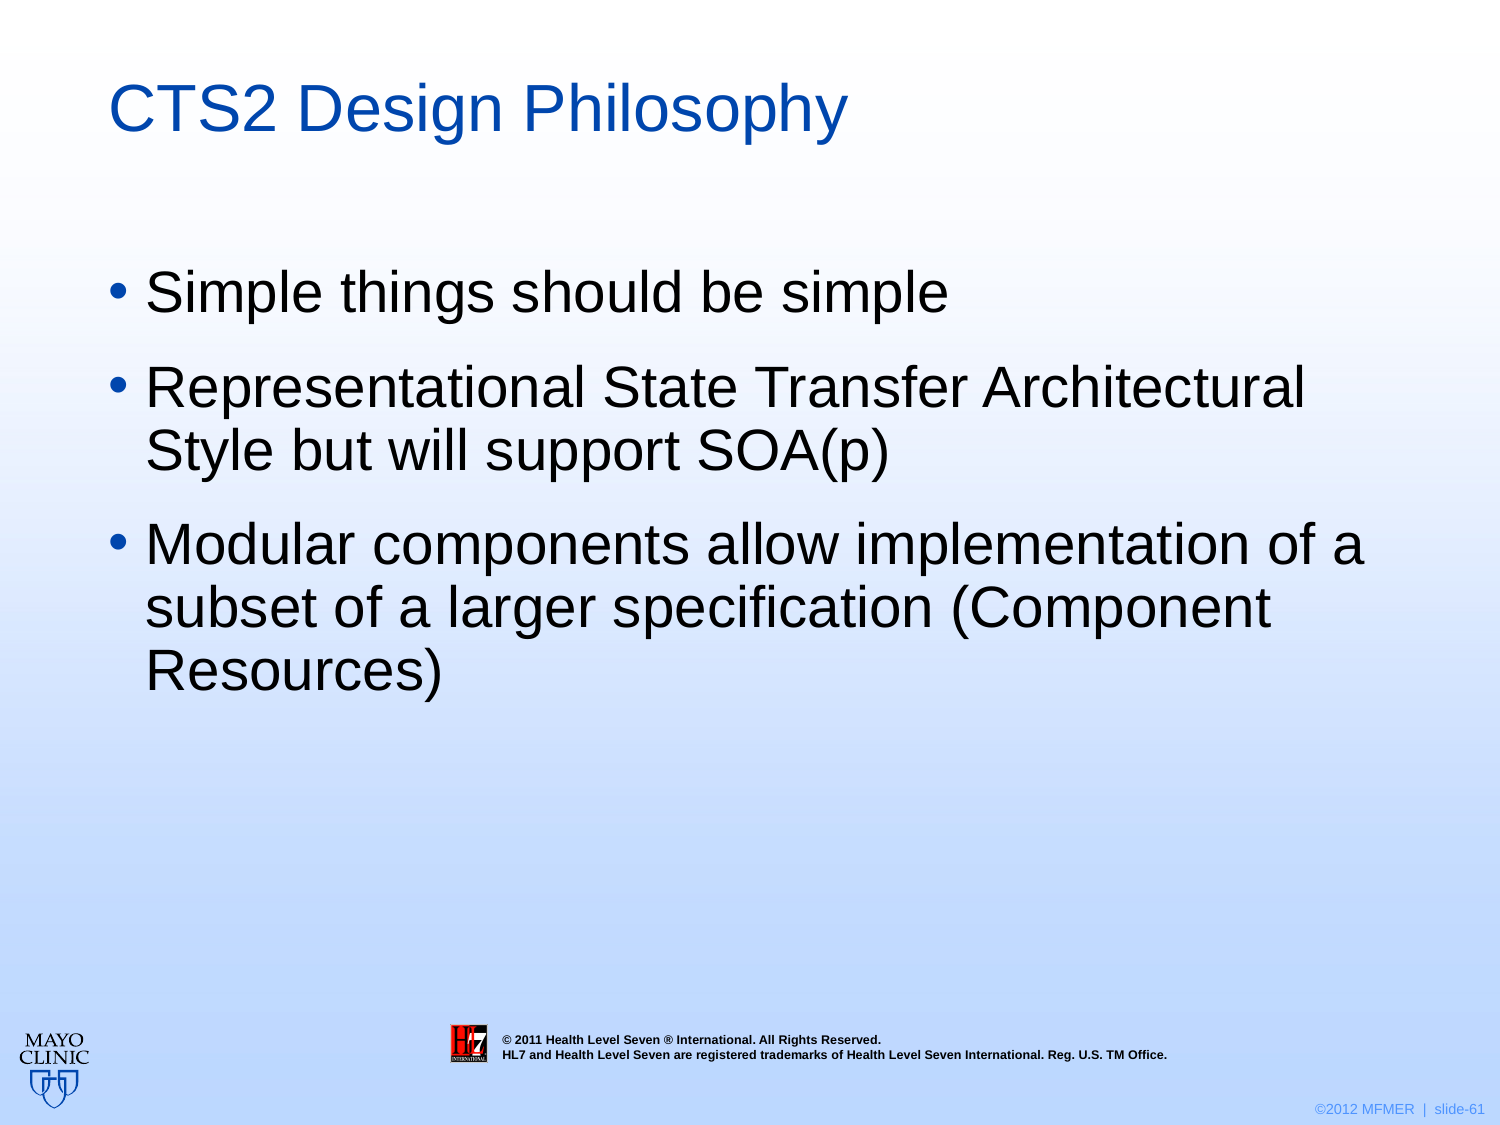

# CTS2 Design Philosophy
Simple things should be simple
Representational State Transfer Architectural Style but will support SOA(p)
Modular components allow implementation of a subset of a larger specification (Component Resources)